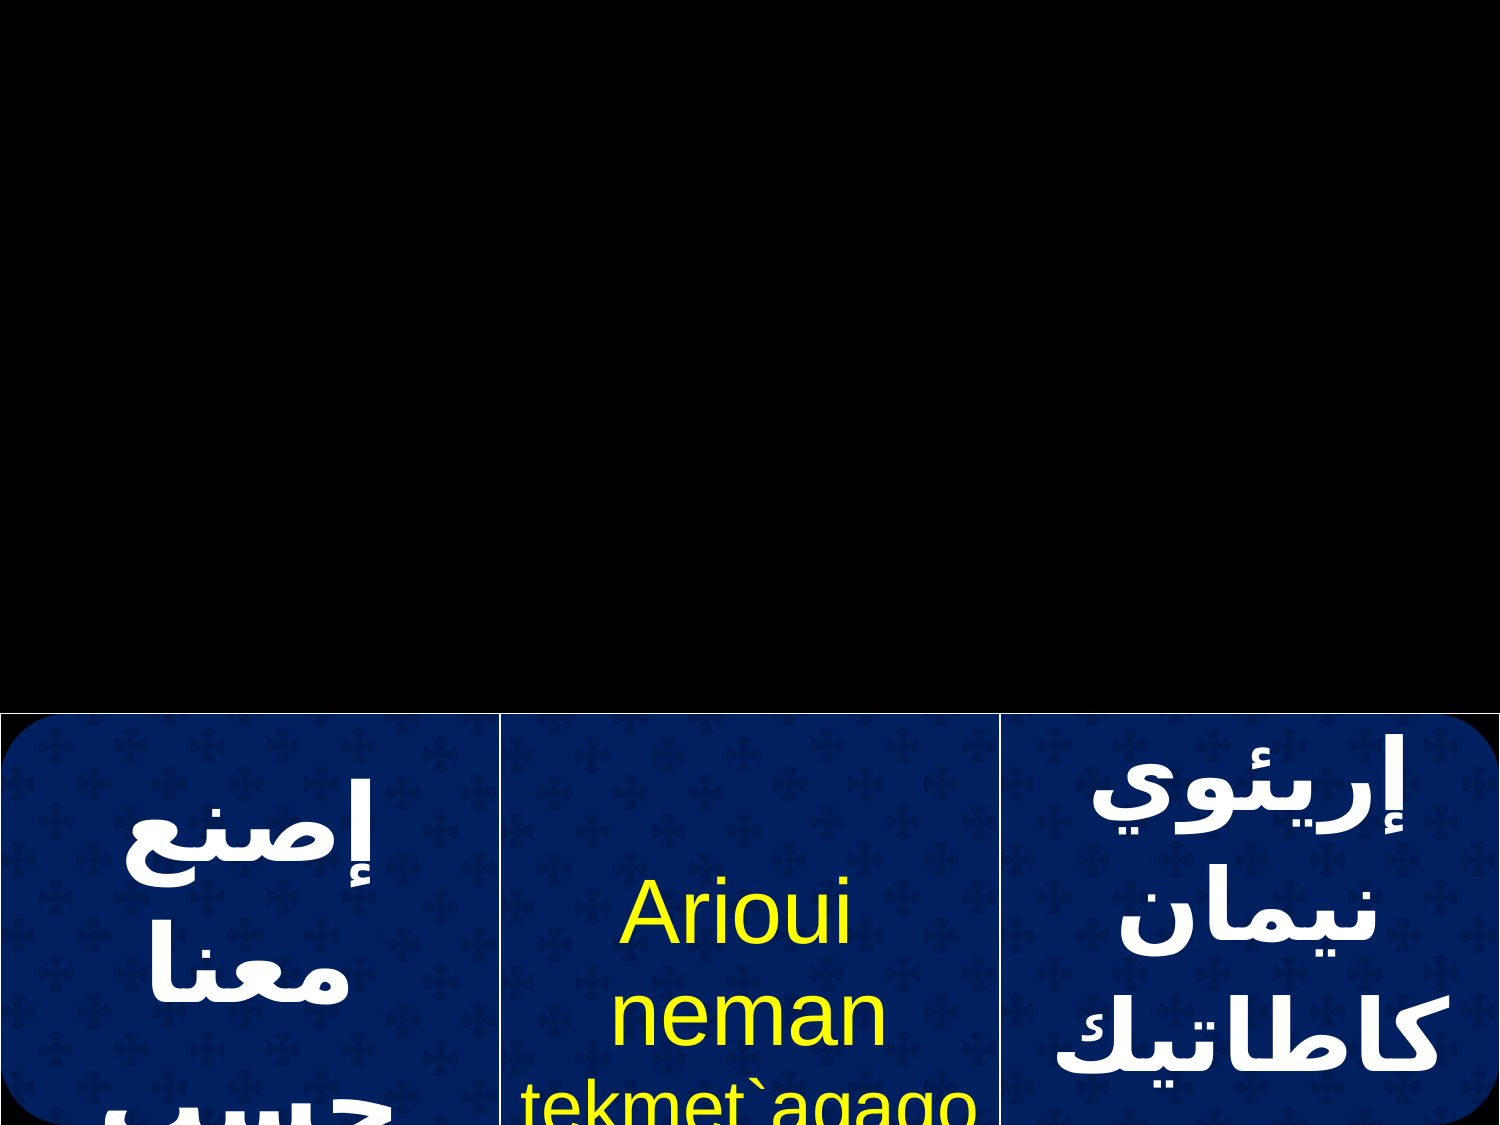

| إصنع معنا حسب صلاحك | Arioui neman tekmet`agaqoc | إريئوي نيمان كاطاتيك ميت آغاثوس |
| --- | --- | --- |